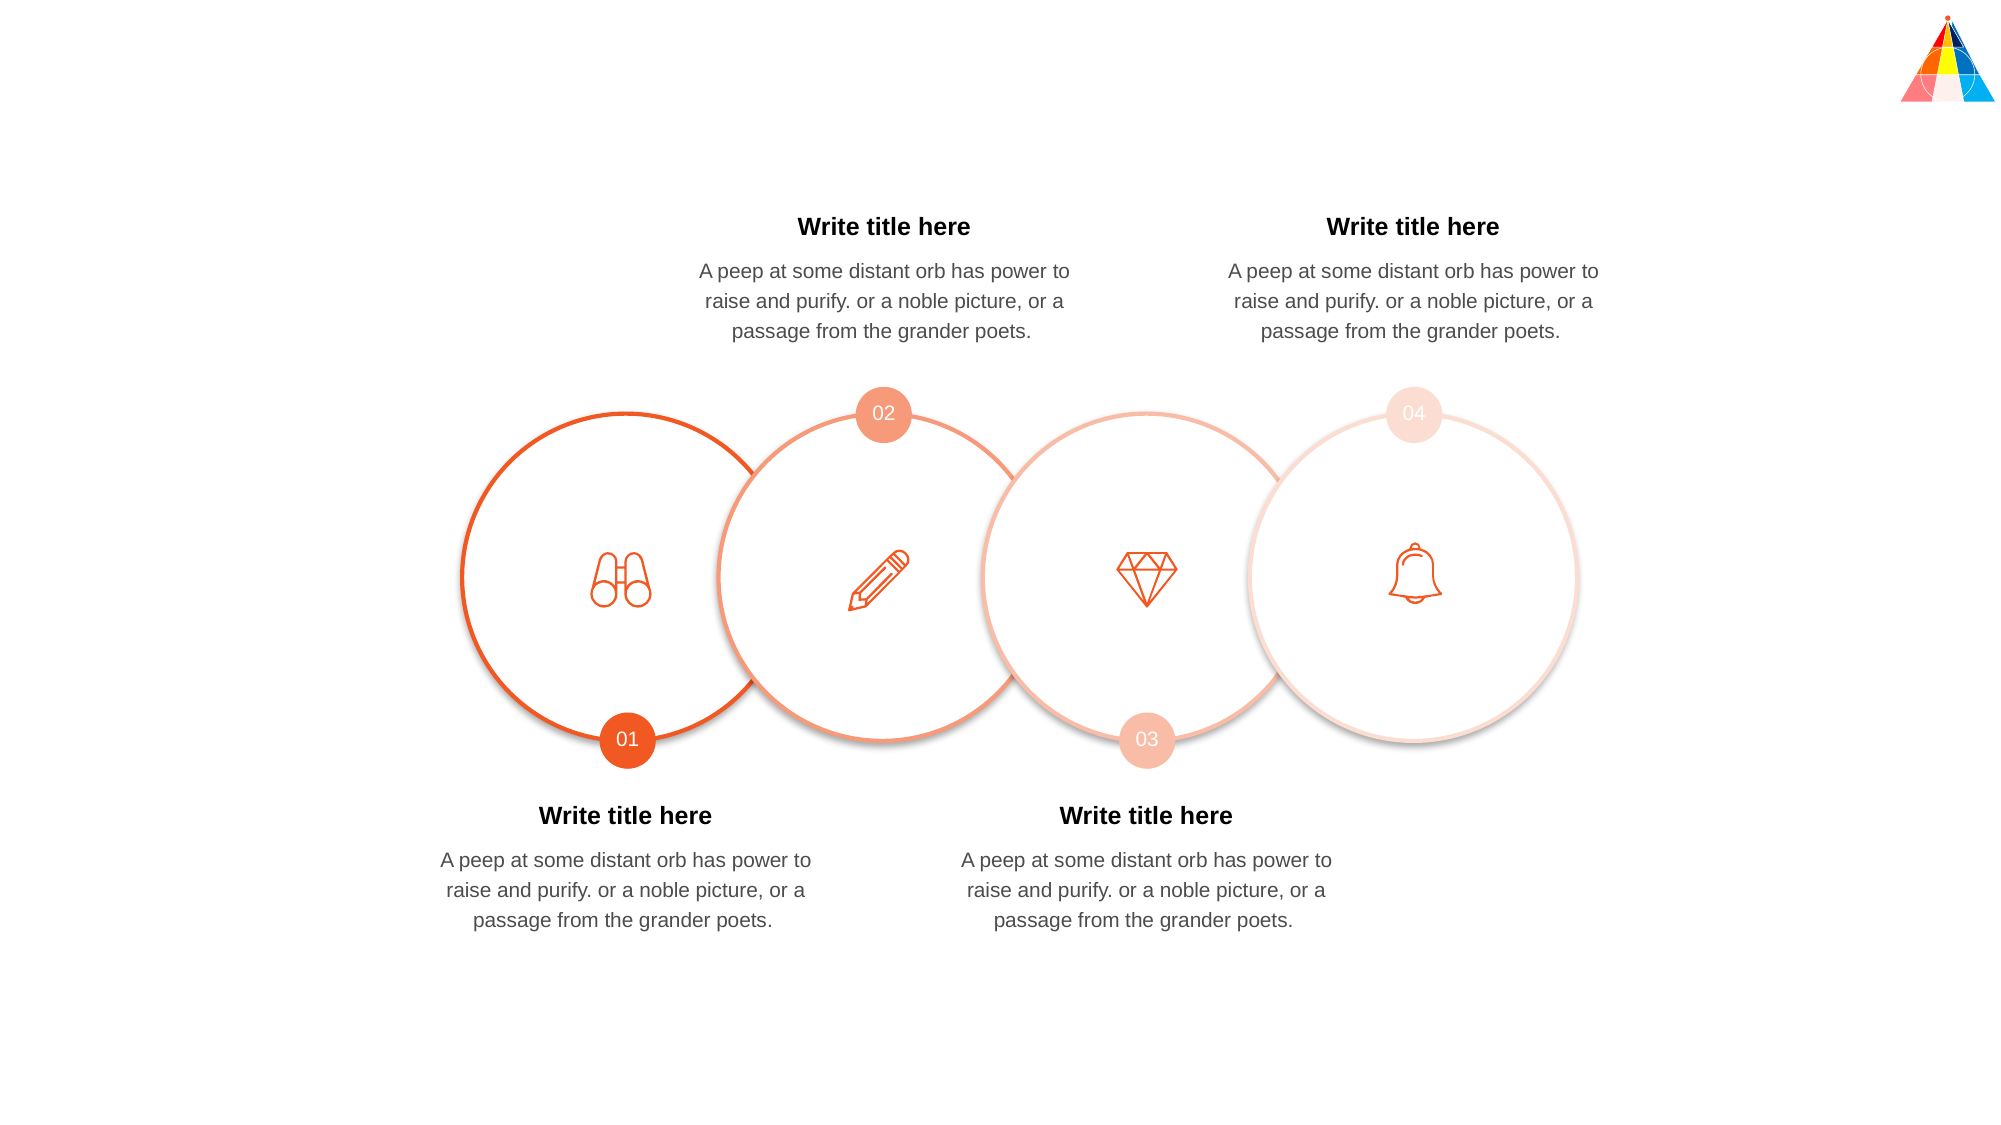

Write title here
A peep at some distant orb has power to raise and purify. or a noble picture, or a passage from the grander poets.
Write title here
A peep at some distant orb has power to raise and purify. or a noble picture, or a passage from the grander poets.
02
04

01
03
Write title here
A peep at some distant orb has power to raise and purify. or a noble picture, or a passage from the grander poets.
Write title here
A peep at some distant orb has power to raise and purify. or a noble picture, or a passage from the grander poets.